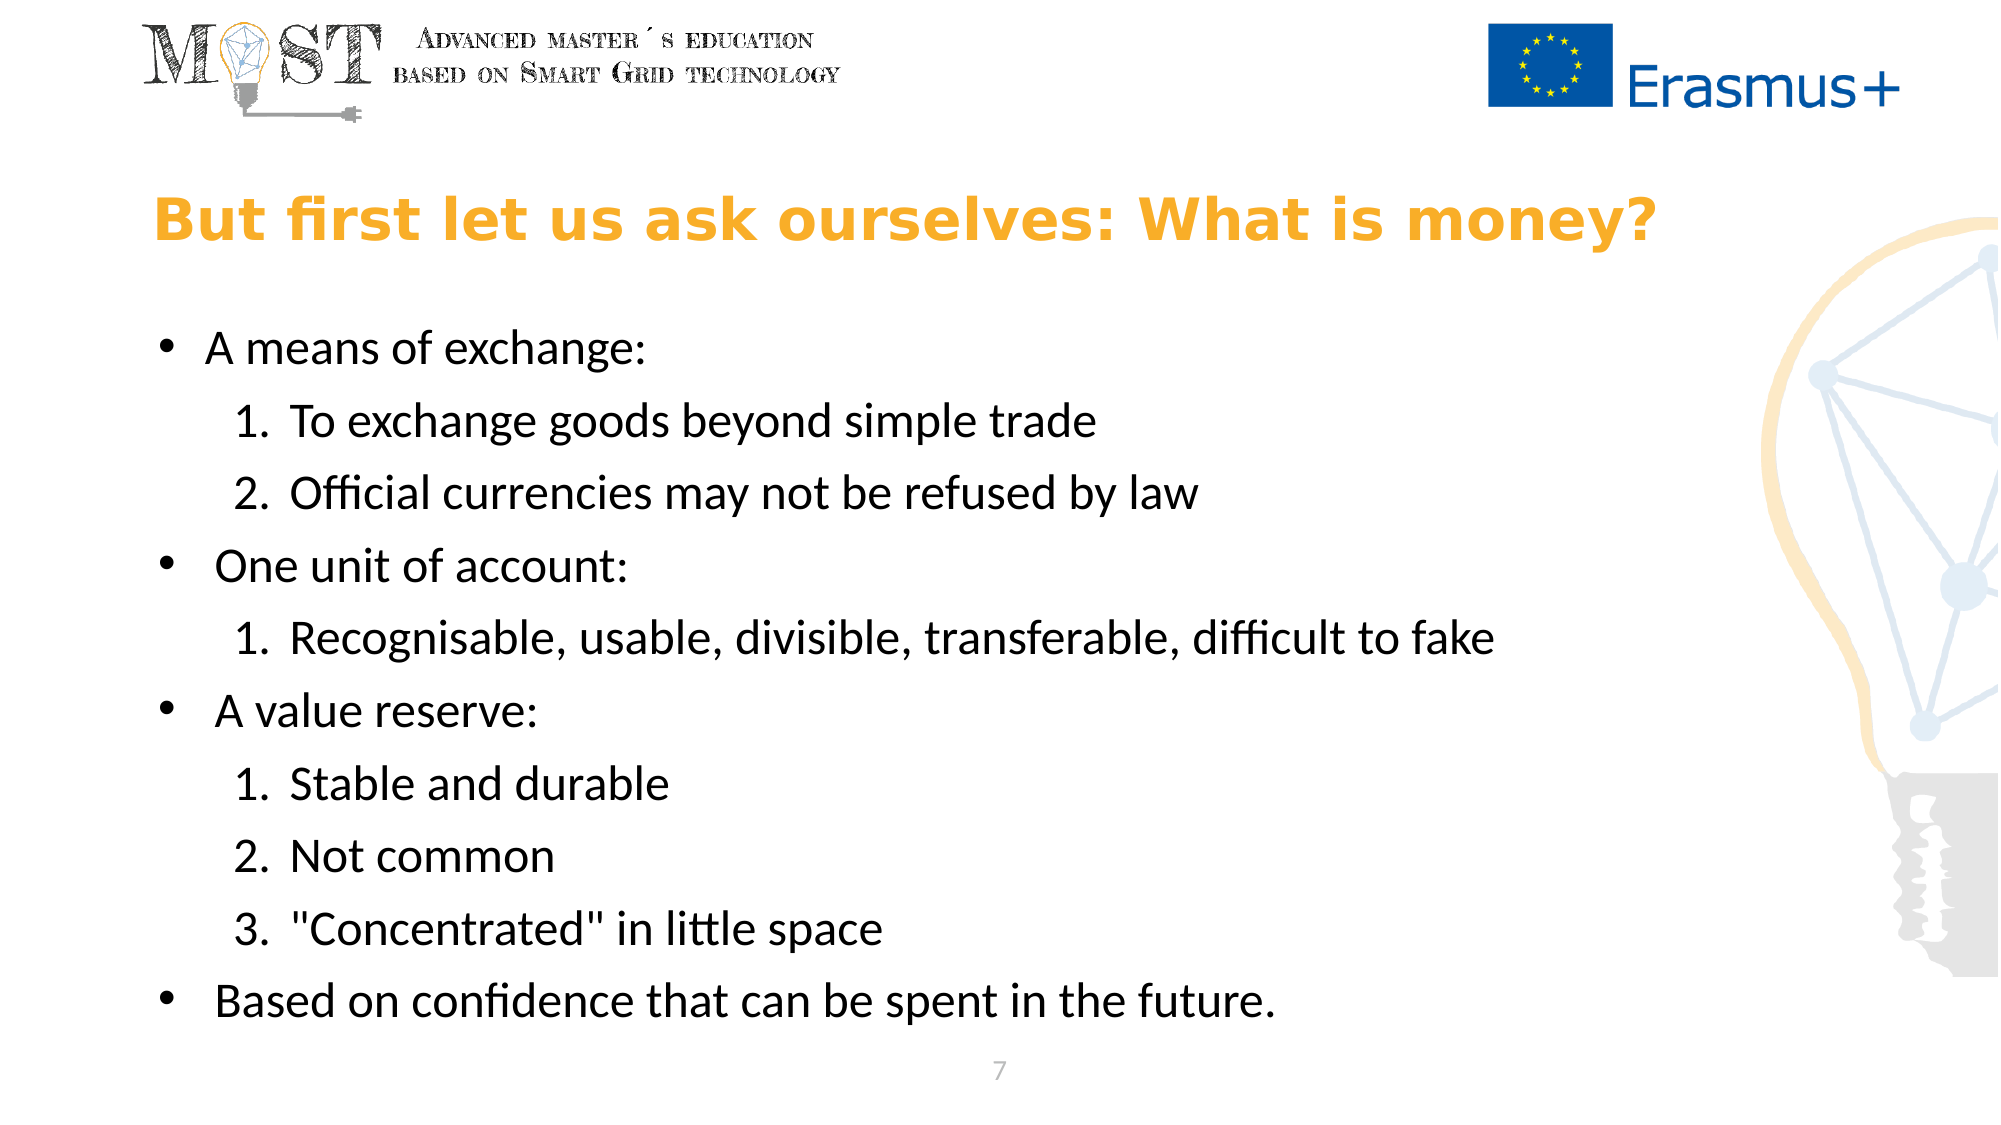

# But first let us ask ourselves: What is money?
A means of exchange:
To exchange goods beyond simple trade
Official currencies may not be refused by law
One unit of account:
Recognisable, usable, divisible, transferable, difficult to fake
A value reserve:
Stable and durable
Not common
"Concentrated" in little space
Based on confidence that can be spent in the future.
7